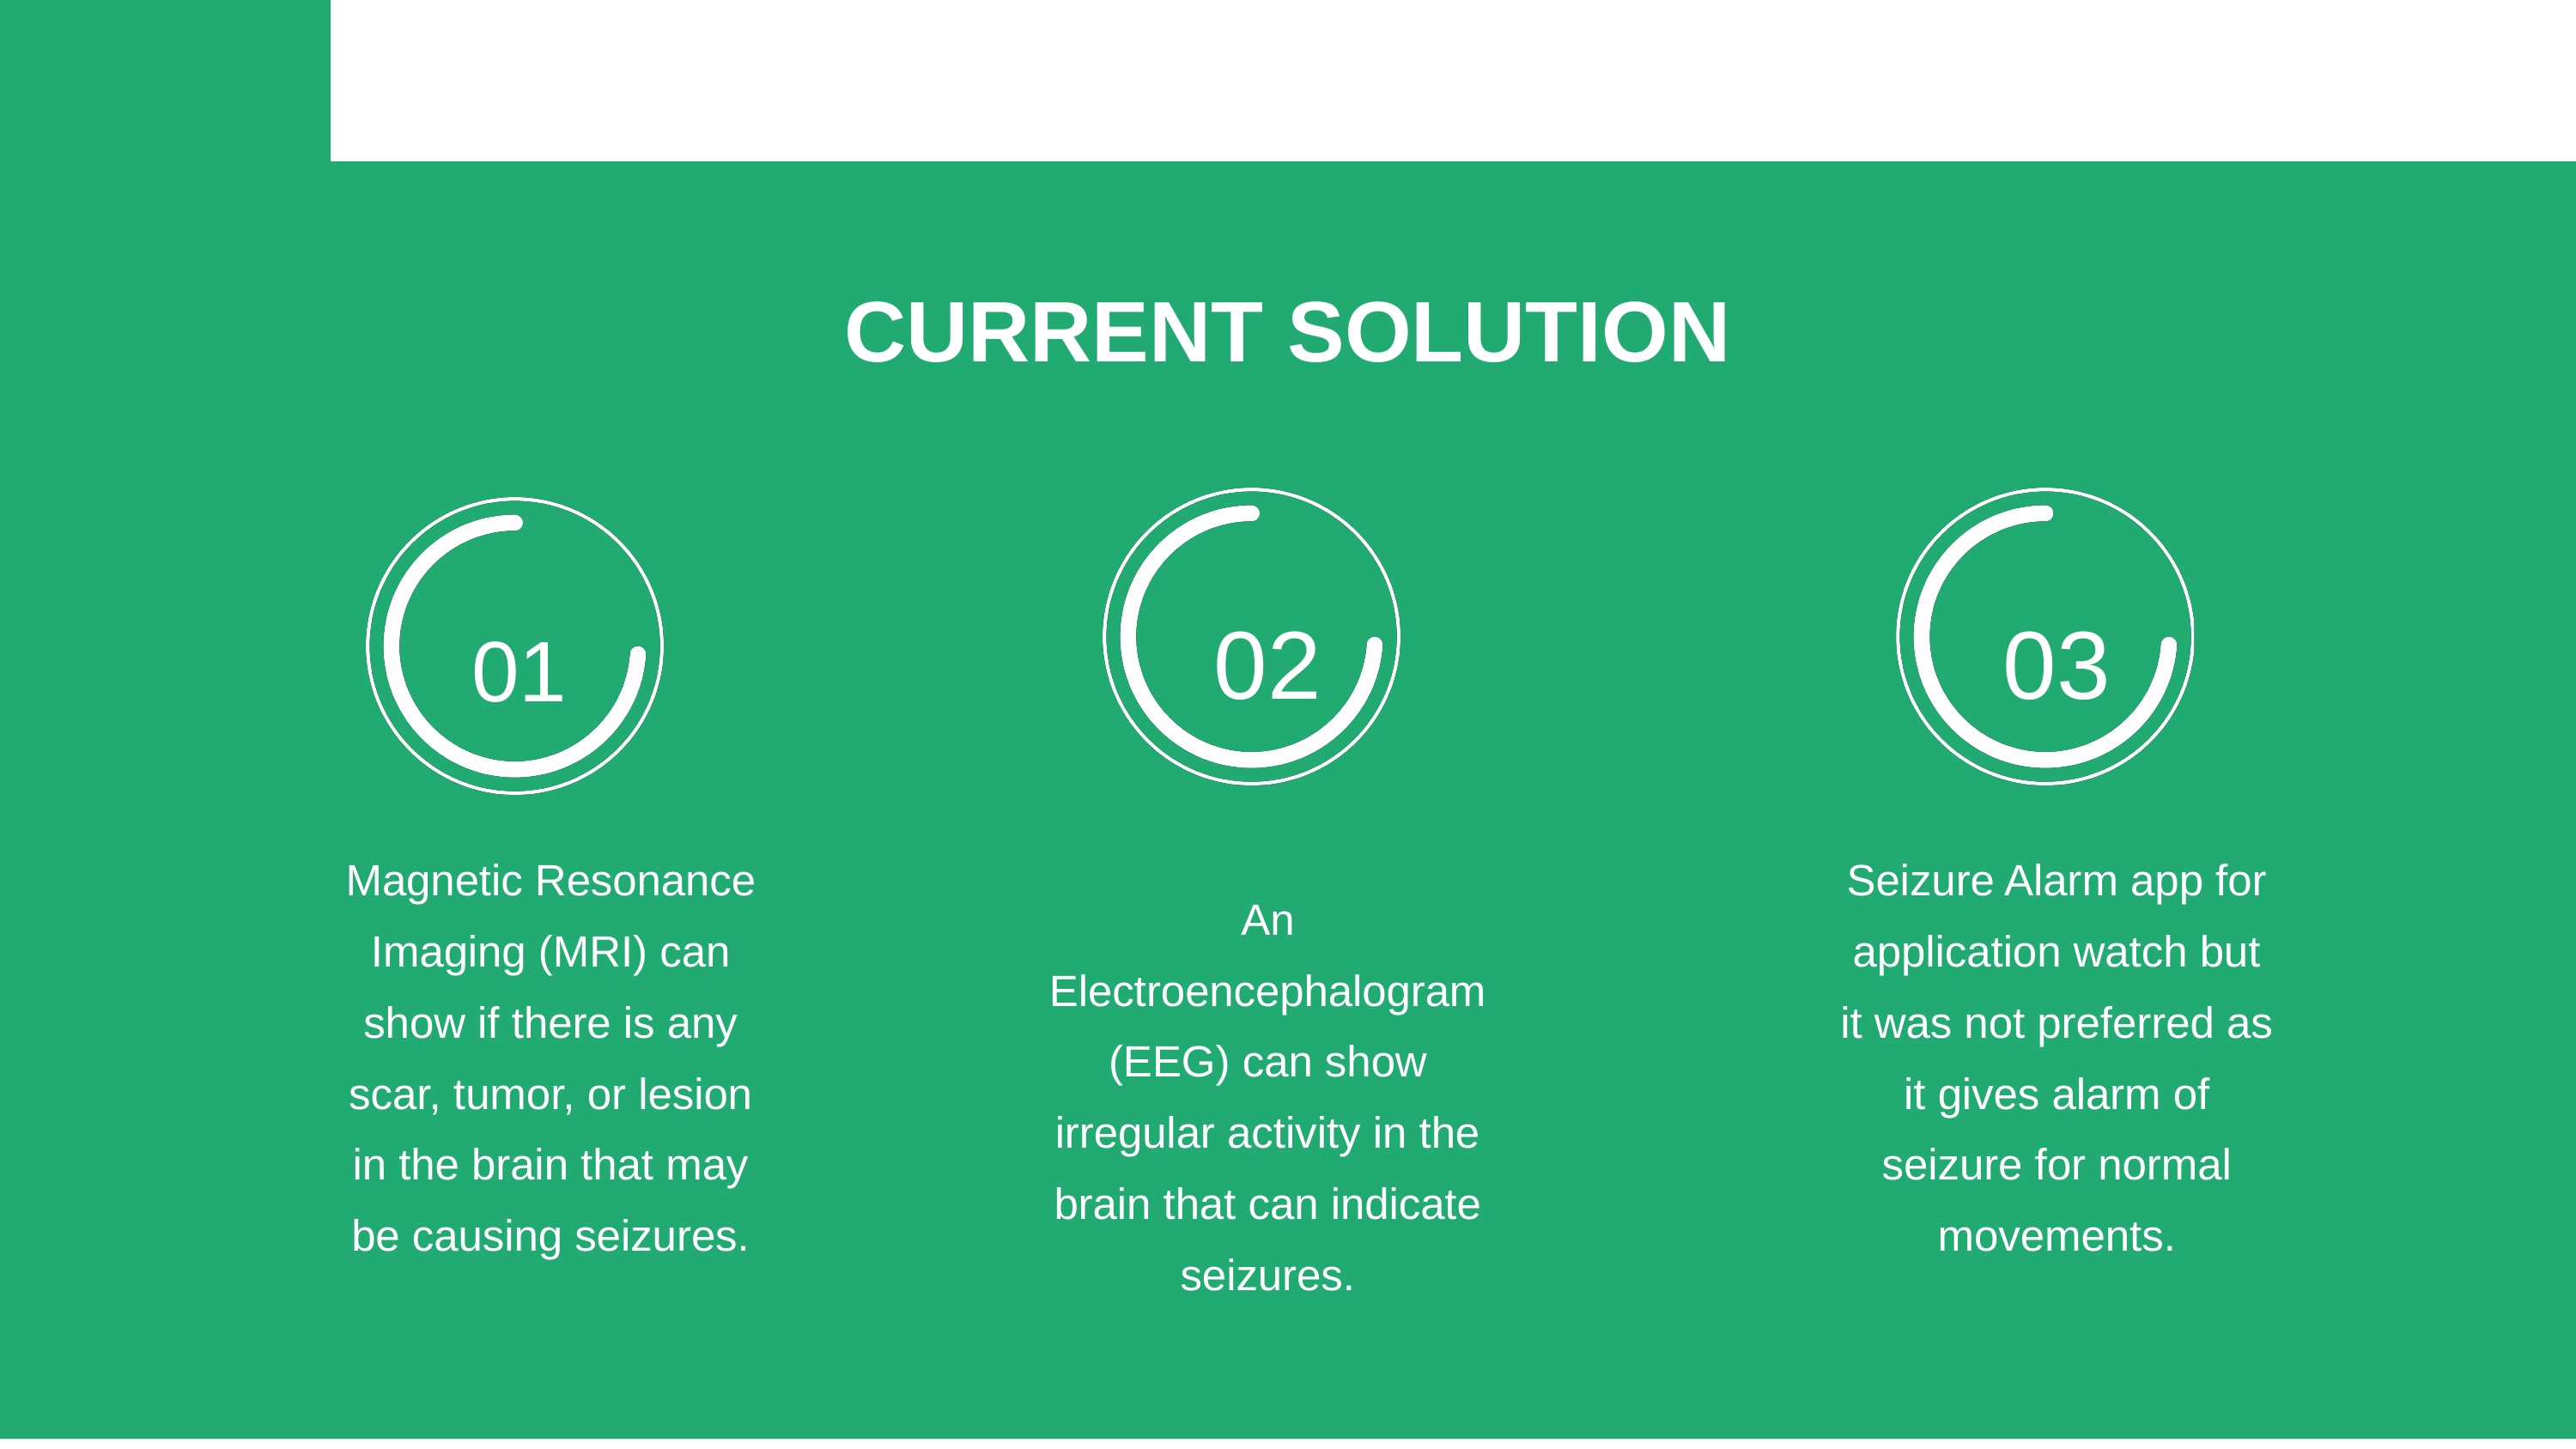

CURRENT SOLUTION

01
02
03
Magnetic Resonance Imaging (MRI) can show if there is any scar, tumor, or lesion in the brain that may be causing seizures.

Seizure Alarm app for application watch but it was not preferred as it gives alarm of seizure for normal movements.
An Electroencephalogram (EEG) can show irregular activity in the brain that can indicate seizures.